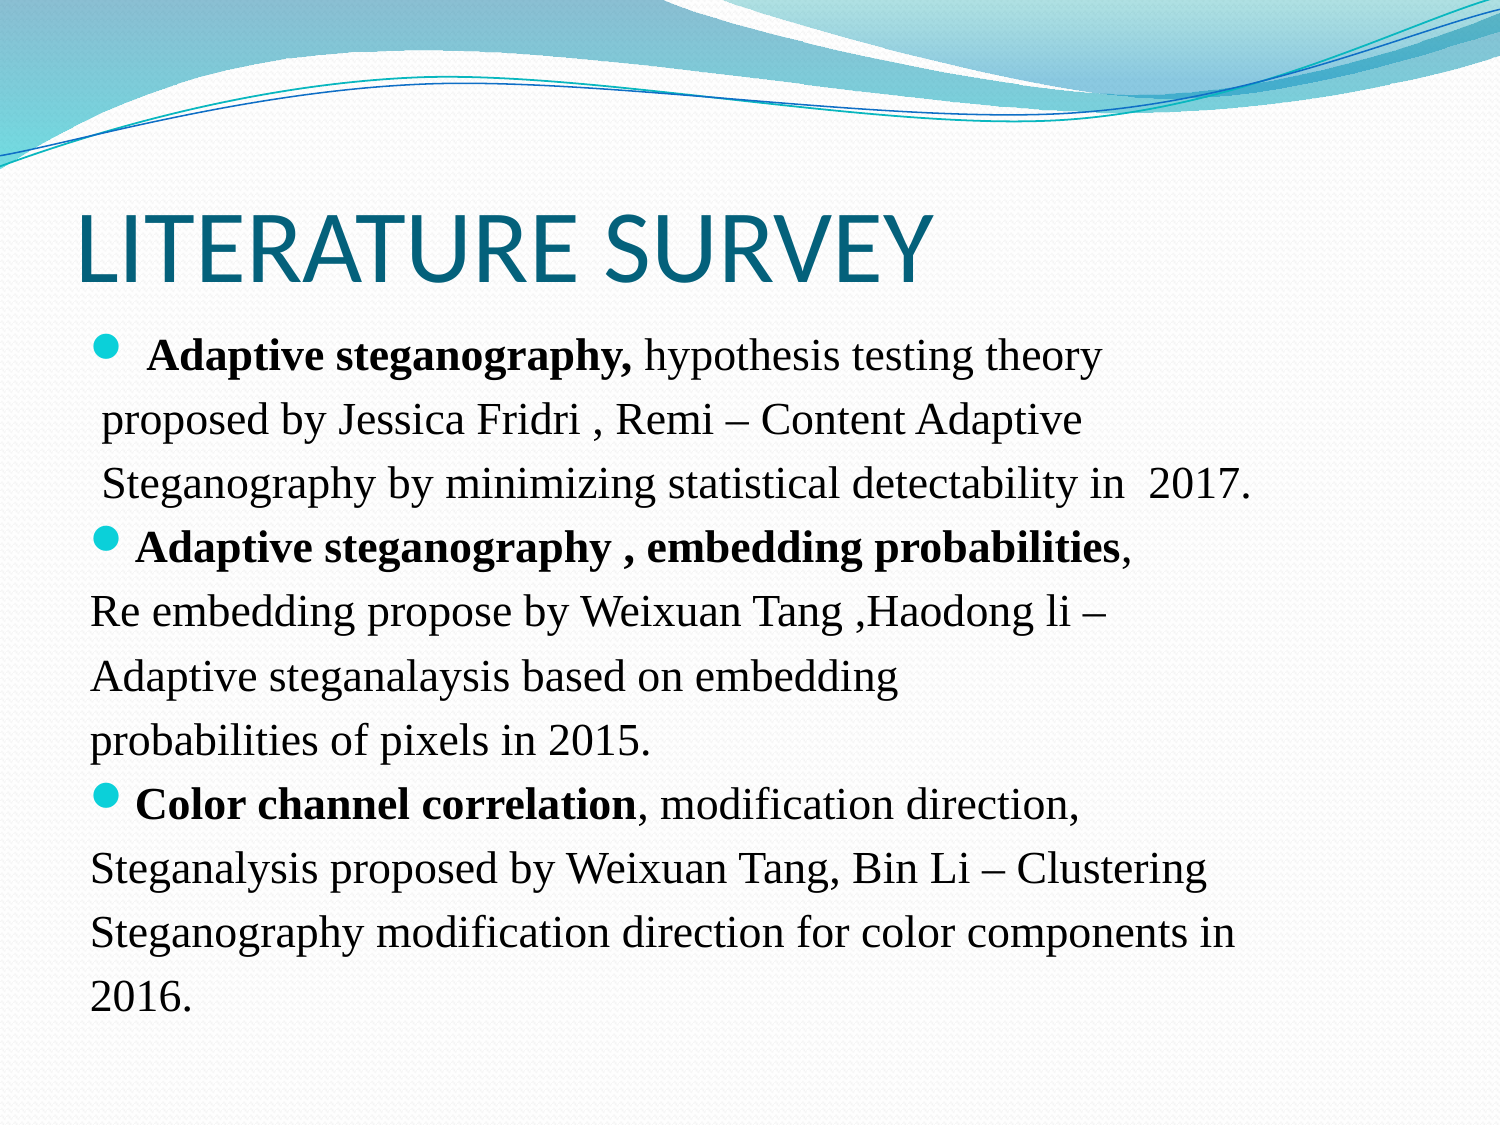

# LITERATURE SURVEY
 Adaptive steganography, hypothesis testing theory
 proposed by Jessica Fridri , Remi – Content Adaptive
 Steganography by minimizing statistical detectability in  2017.
Adaptive steganography , embedding probabilities,
Re embedding propose by Weixuan Tang ,Haodong li –
Adaptive steganalaysis based on embedding
probabilities of pixels in 2015.
Color channel correlation, modification direction,
Steganalysis proposed by Weixuan Tang, Bin Li – Clustering
Steganography modification direction for color components in
2016.